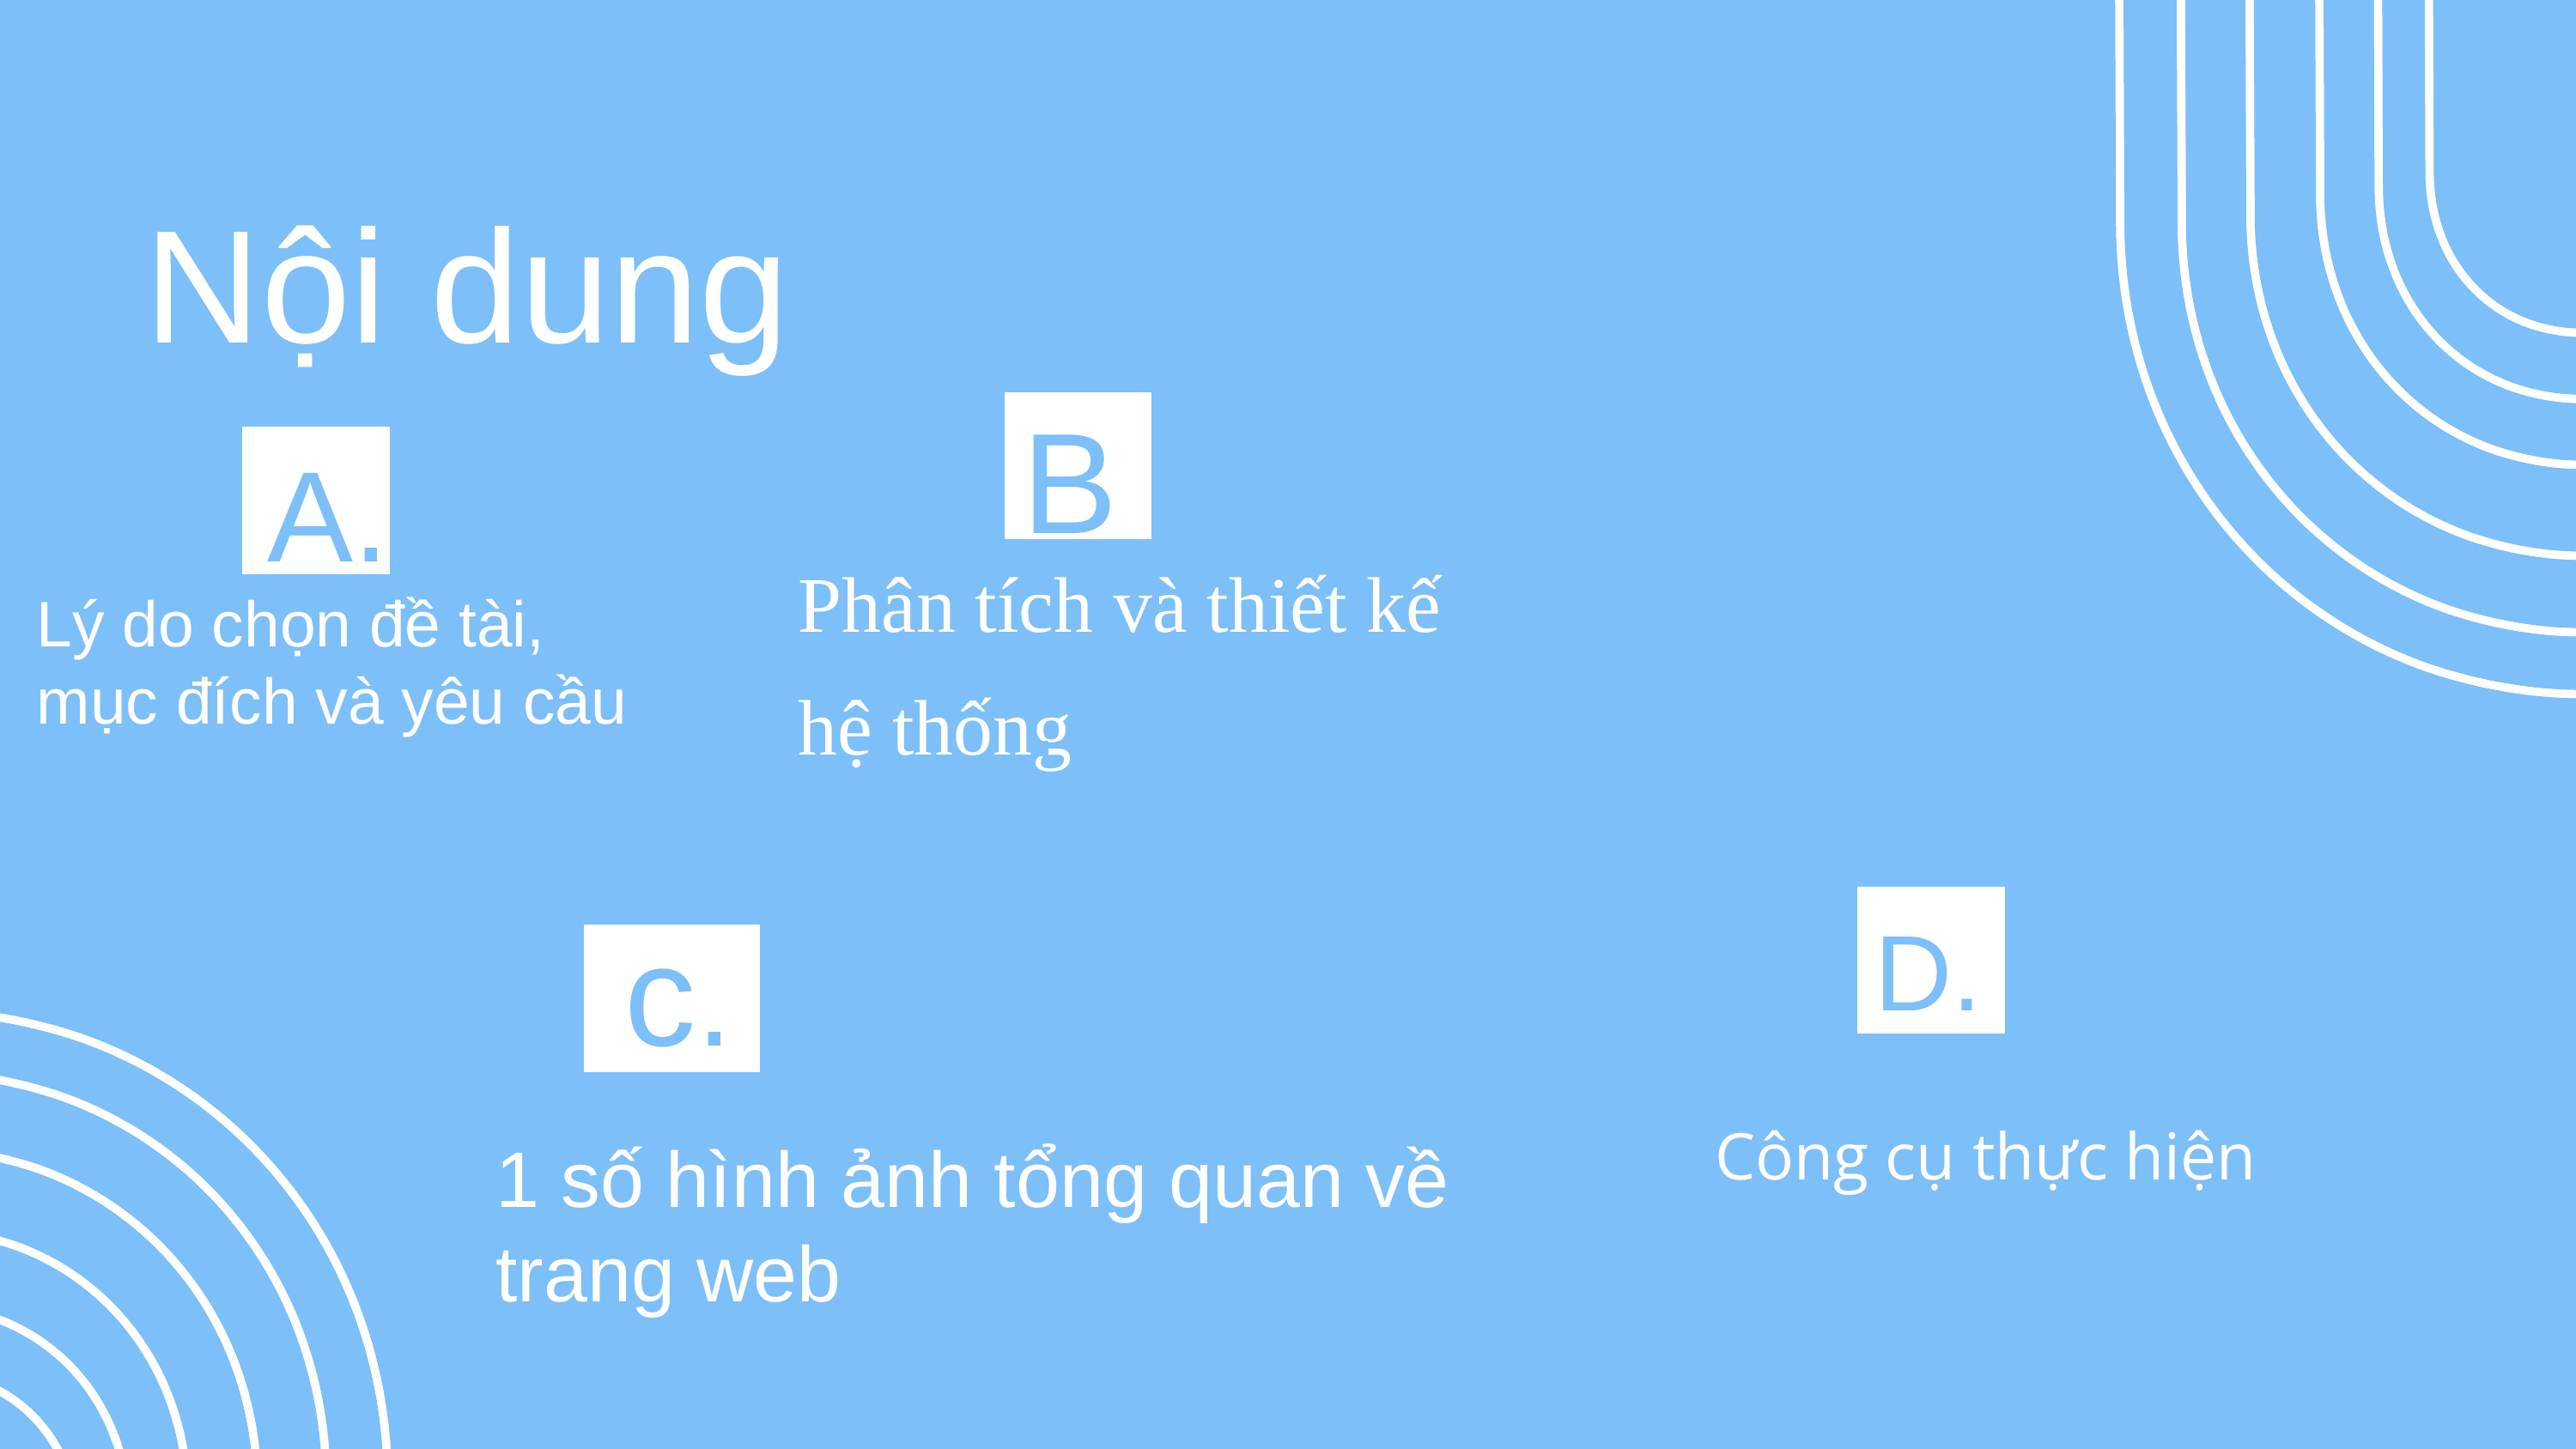

Nội dung
B.
A.

Phân tích và thiết kế hệ thống
Lý do chọn đề tài, mục đích và yêu cầu
D.

c.

Công cụ thực hiện
1 số hình ảnh tổng quan về trang web